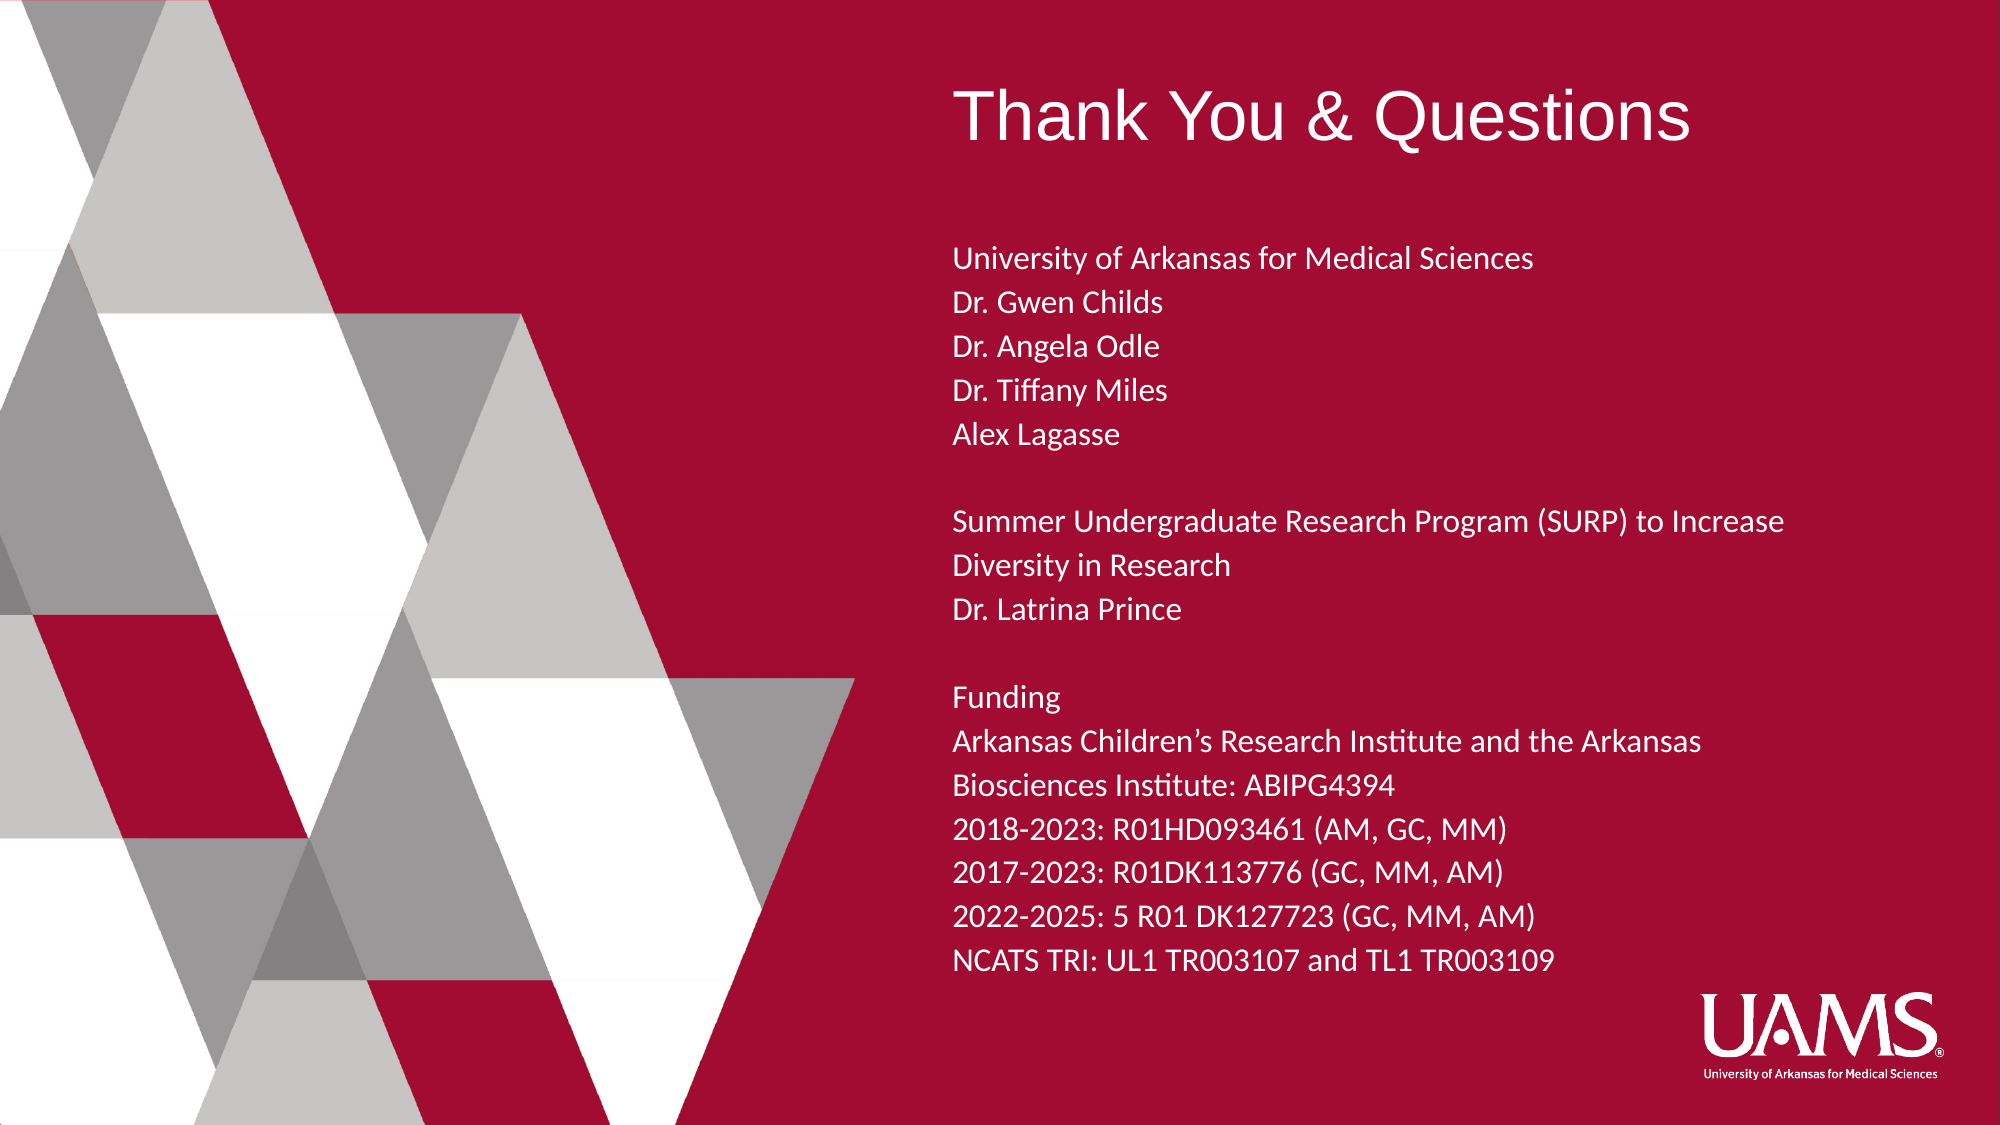

# Thank You & Questions
University of Arkansas for Medical Sciences
Dr. Gwen Childs
Dr. Angela Odle
Dr. Tiffany Miles
Alex Lagasse

Summer Undergraduate Research Program (SURP) to Increase Diversity in Research
Dr. Latrina Prince

Funding
Arkansas Children’s Research Institute and the Arkansas Biosciences Institute: ABIPG4394
2018-2023: R01HD093461 (AM, GC, MM)
2017-2023: R01DK113776 (GC, MM, AM)
2022-2025: 5 R01 DK127723 (GC, MM, AM)
NCATS TRI: UL1 TR003107 and TL1 TR003109